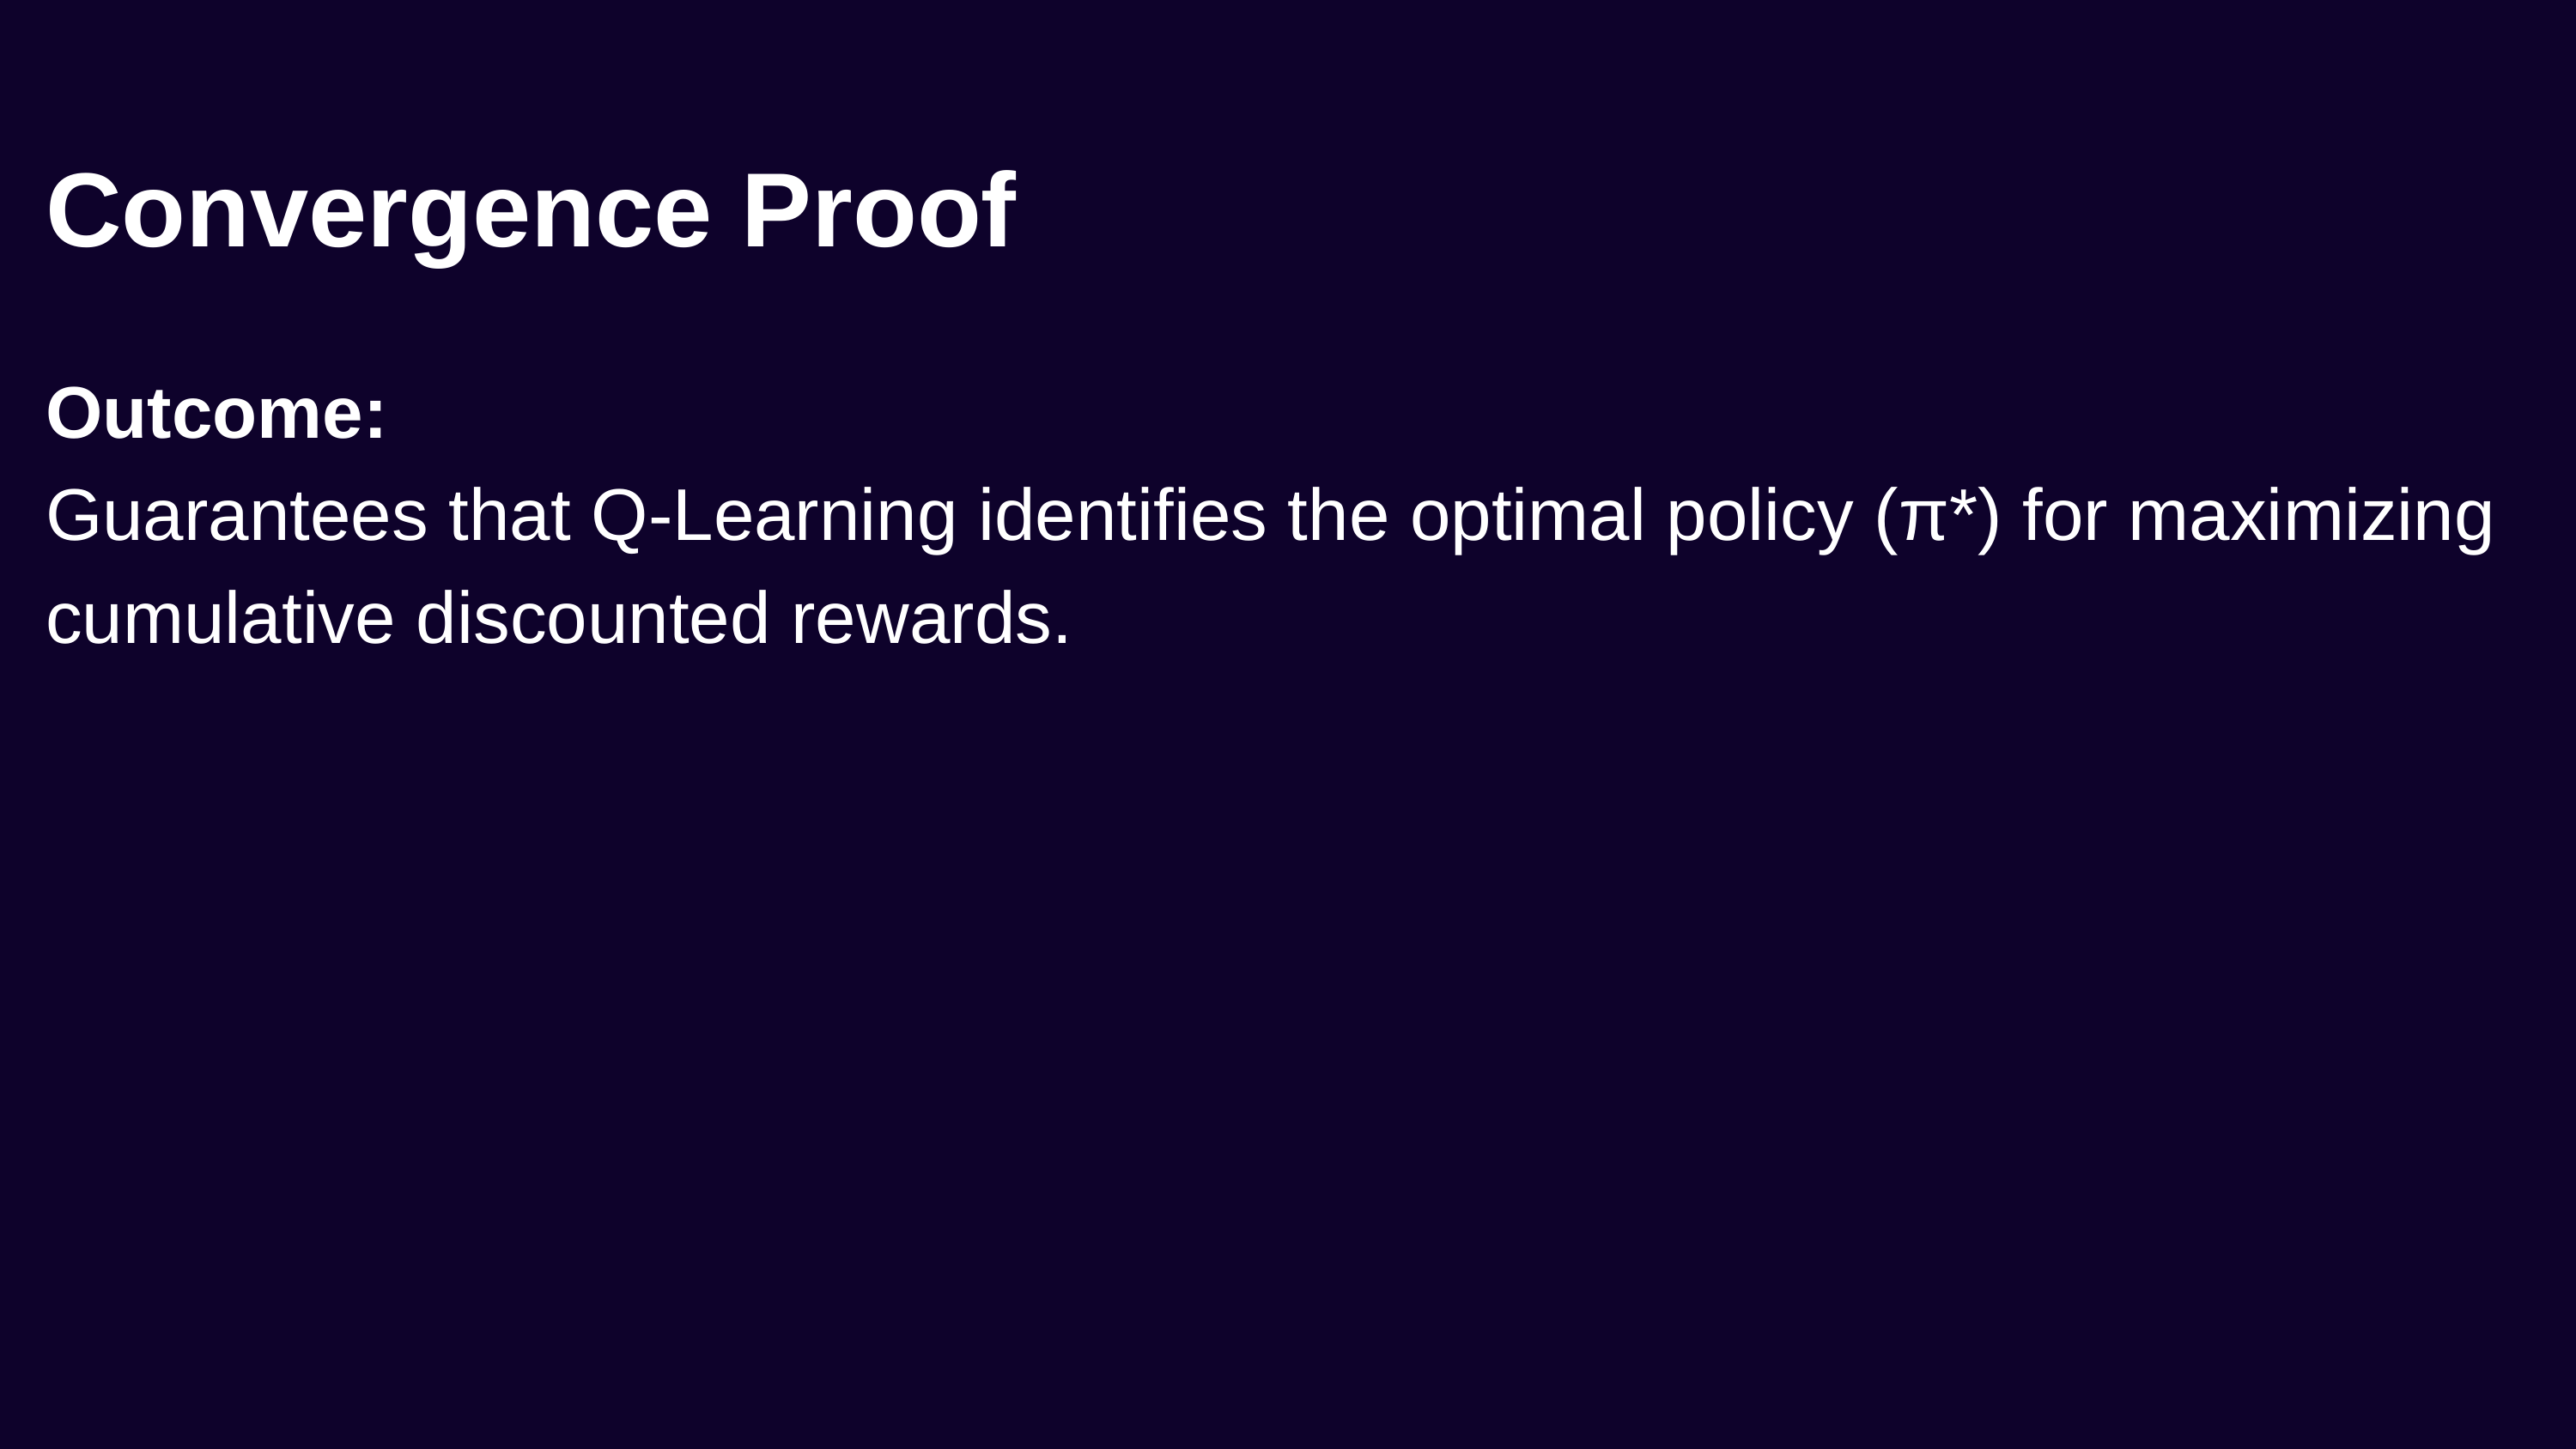

Convergence Proof
Outcome:
Guarantees that Q-Learning identifies the optimal policy (π*) for maximizing cumulative discounted rewards.